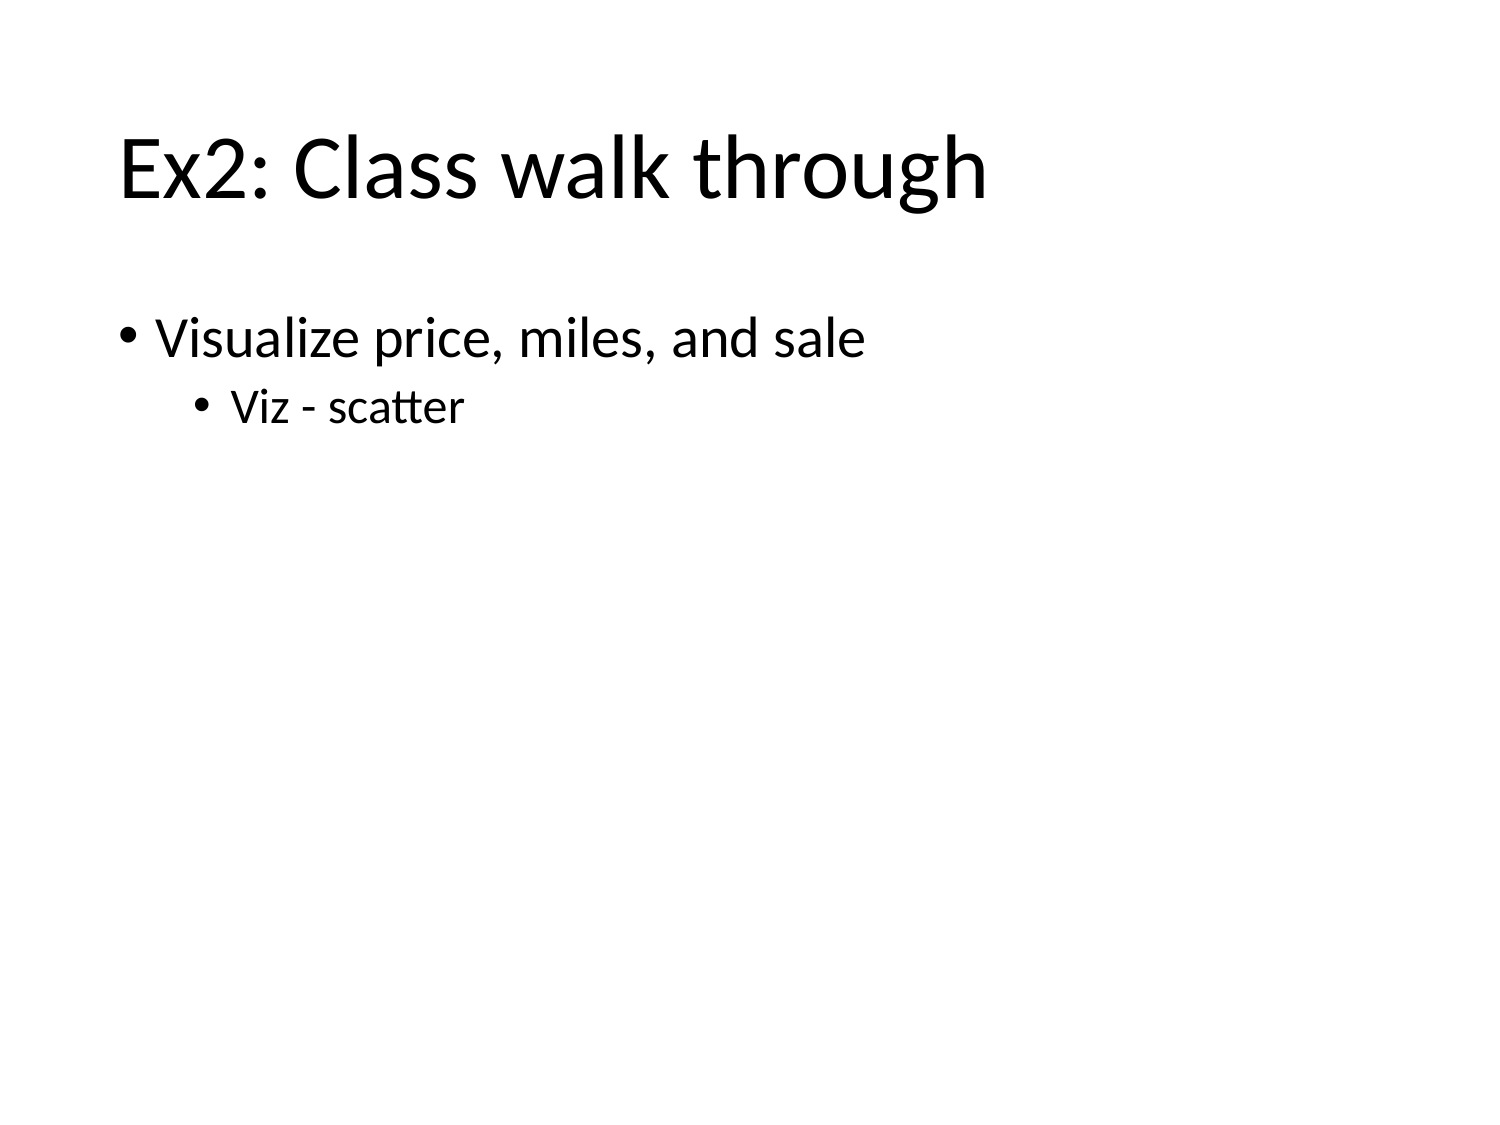

# Ex2: Class walk through
Visualize price, miles, and sale
Viz - scatter